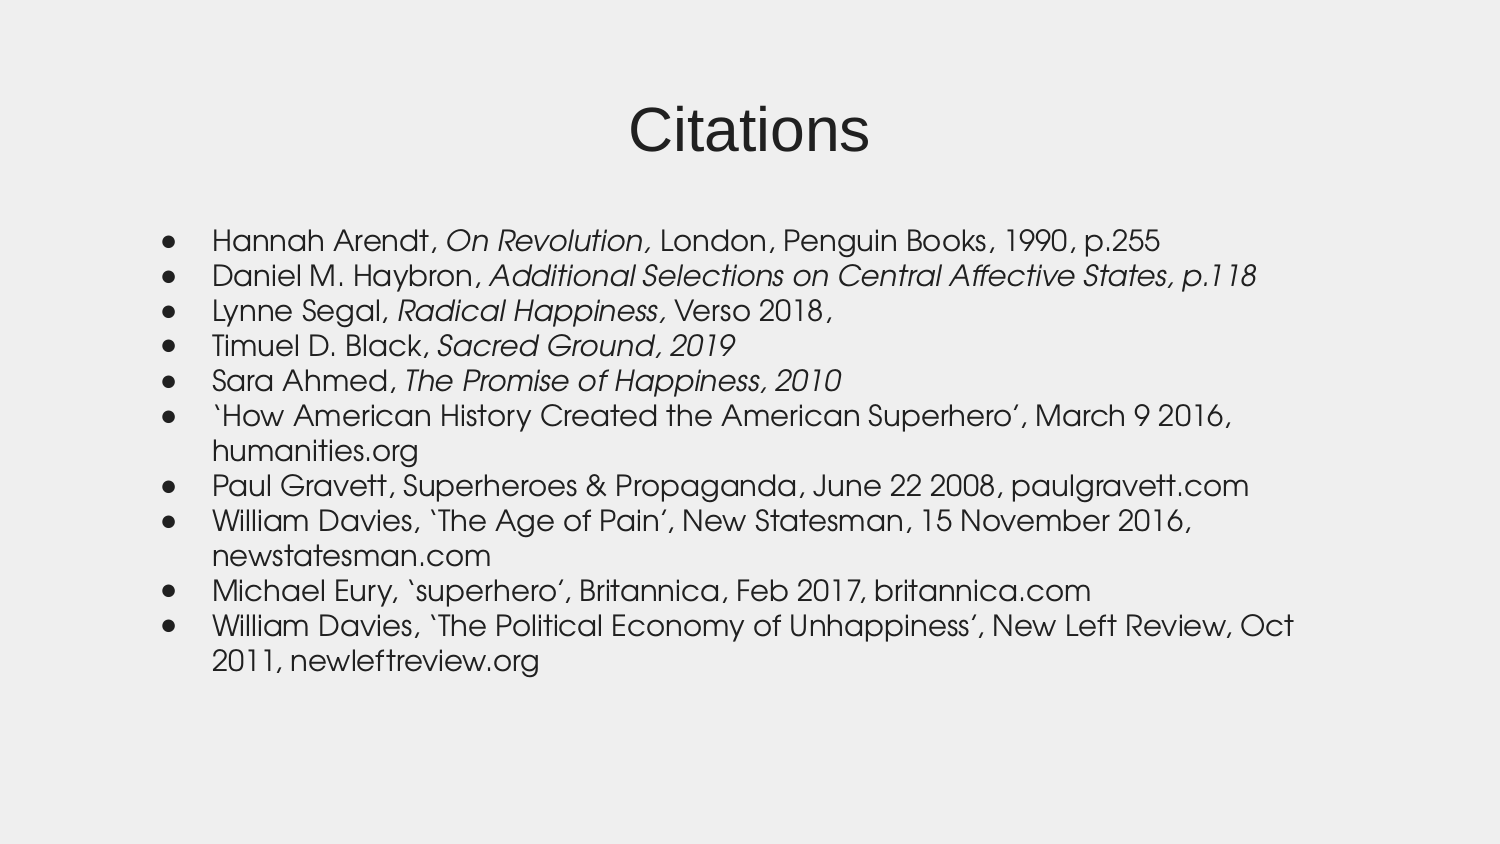

# Citations
Hannah Arendt, On Revolution, London, Penguin Books, 1990, p.255
Daniel M. Haybron, Additional Selections on Central Affective States, p.118
Lynne Segal, Radical Happiness, Verso 2018,
Timuel D. Black, Sacred Ground, 2019
Sara Ahmed, The Promise of Happiness, 2010
‘How American History Created the American Superhero’, March 9 2016, humanities.org
Paul Gravett, Superheroes & Propaganda, June 22 2008, paulgravett.com
William Davies, ‘The Age of Pain’, New Statesman, 15 November 2016, newstatesman.com
Michael Eury, ‘superhero’, Britannica, Feb 2017, britannica.com
William Davies, ‘The Political Economy of Unhappiness’, New Left Review, Oct 2011, newleftreview.org